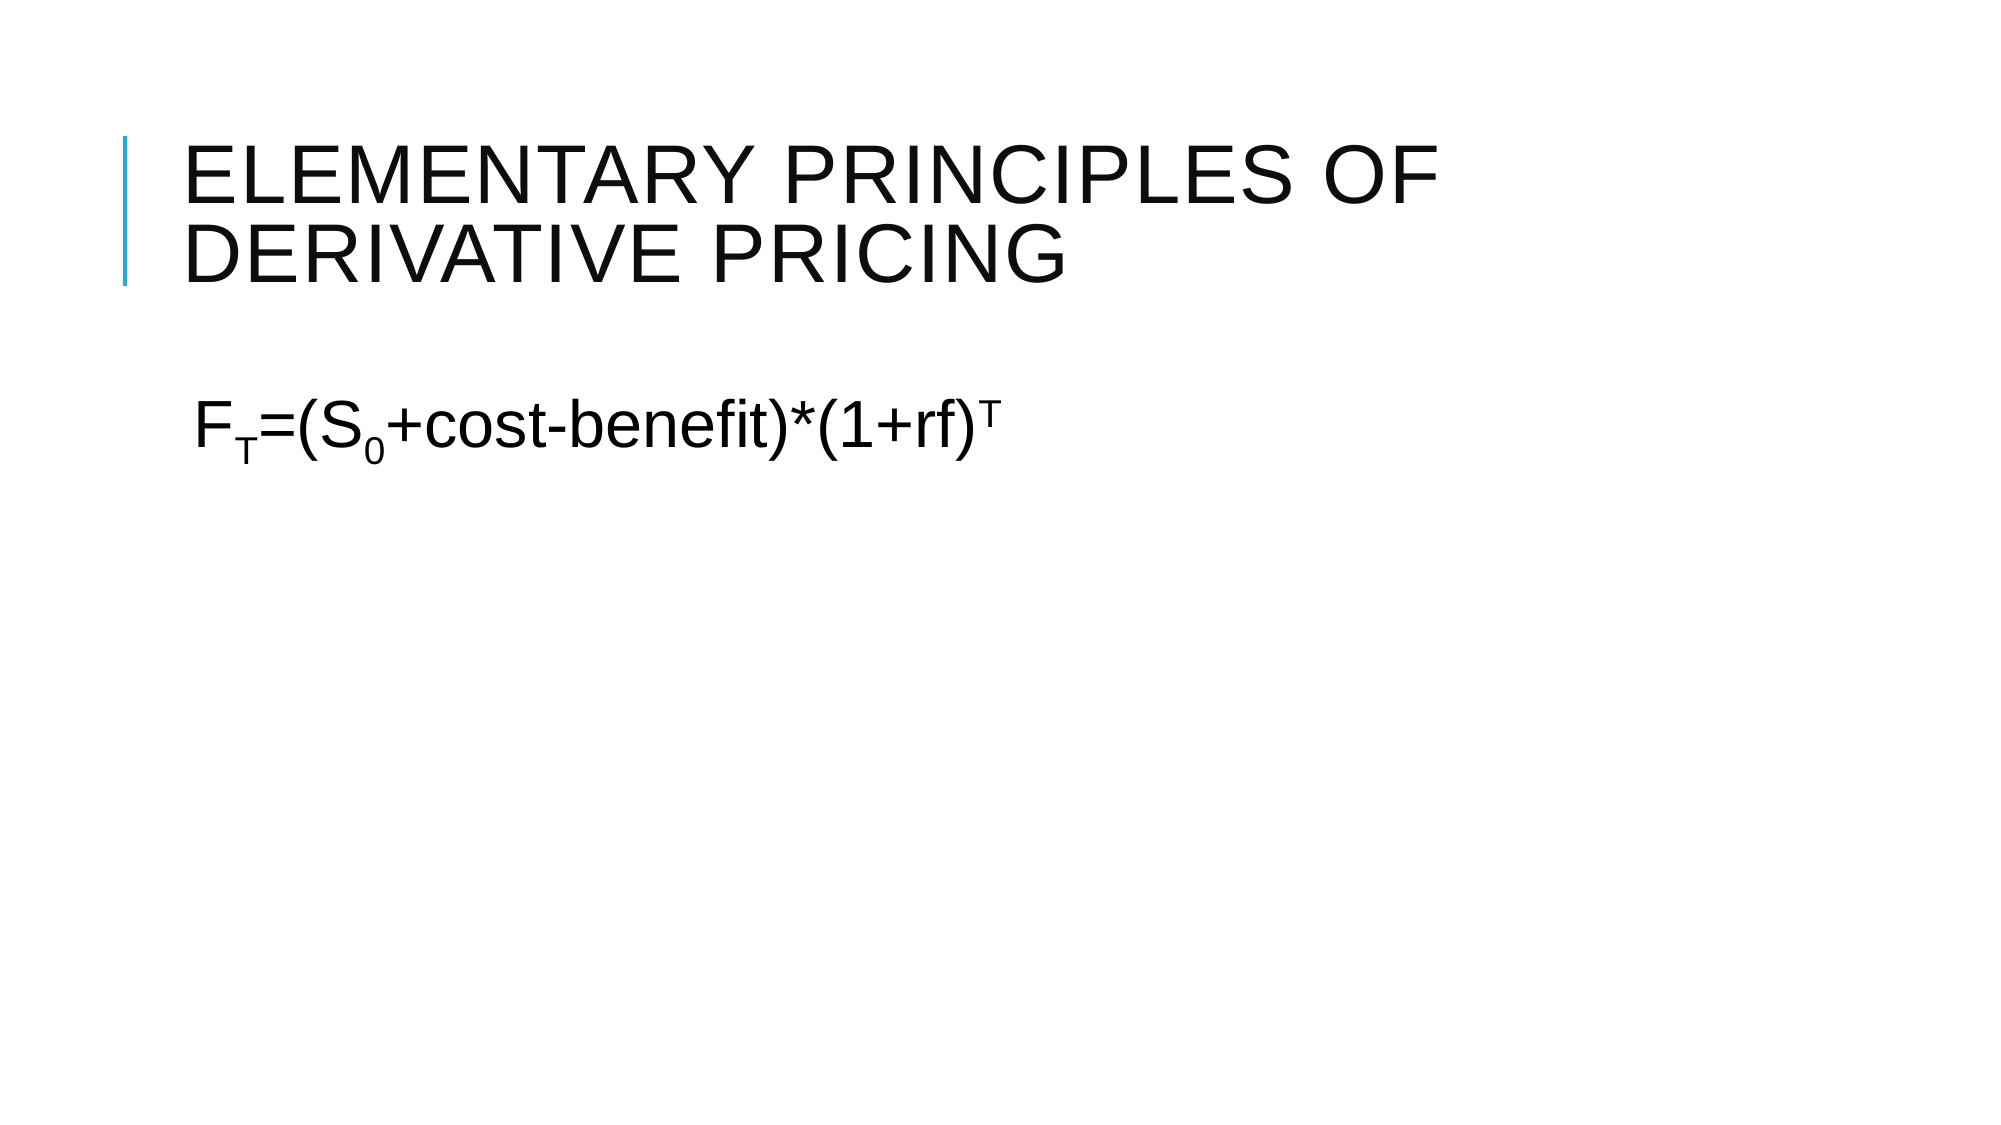

# Elementary principles of derivative pricing
FT=(S0+cost-benefit)*(1+rf)T